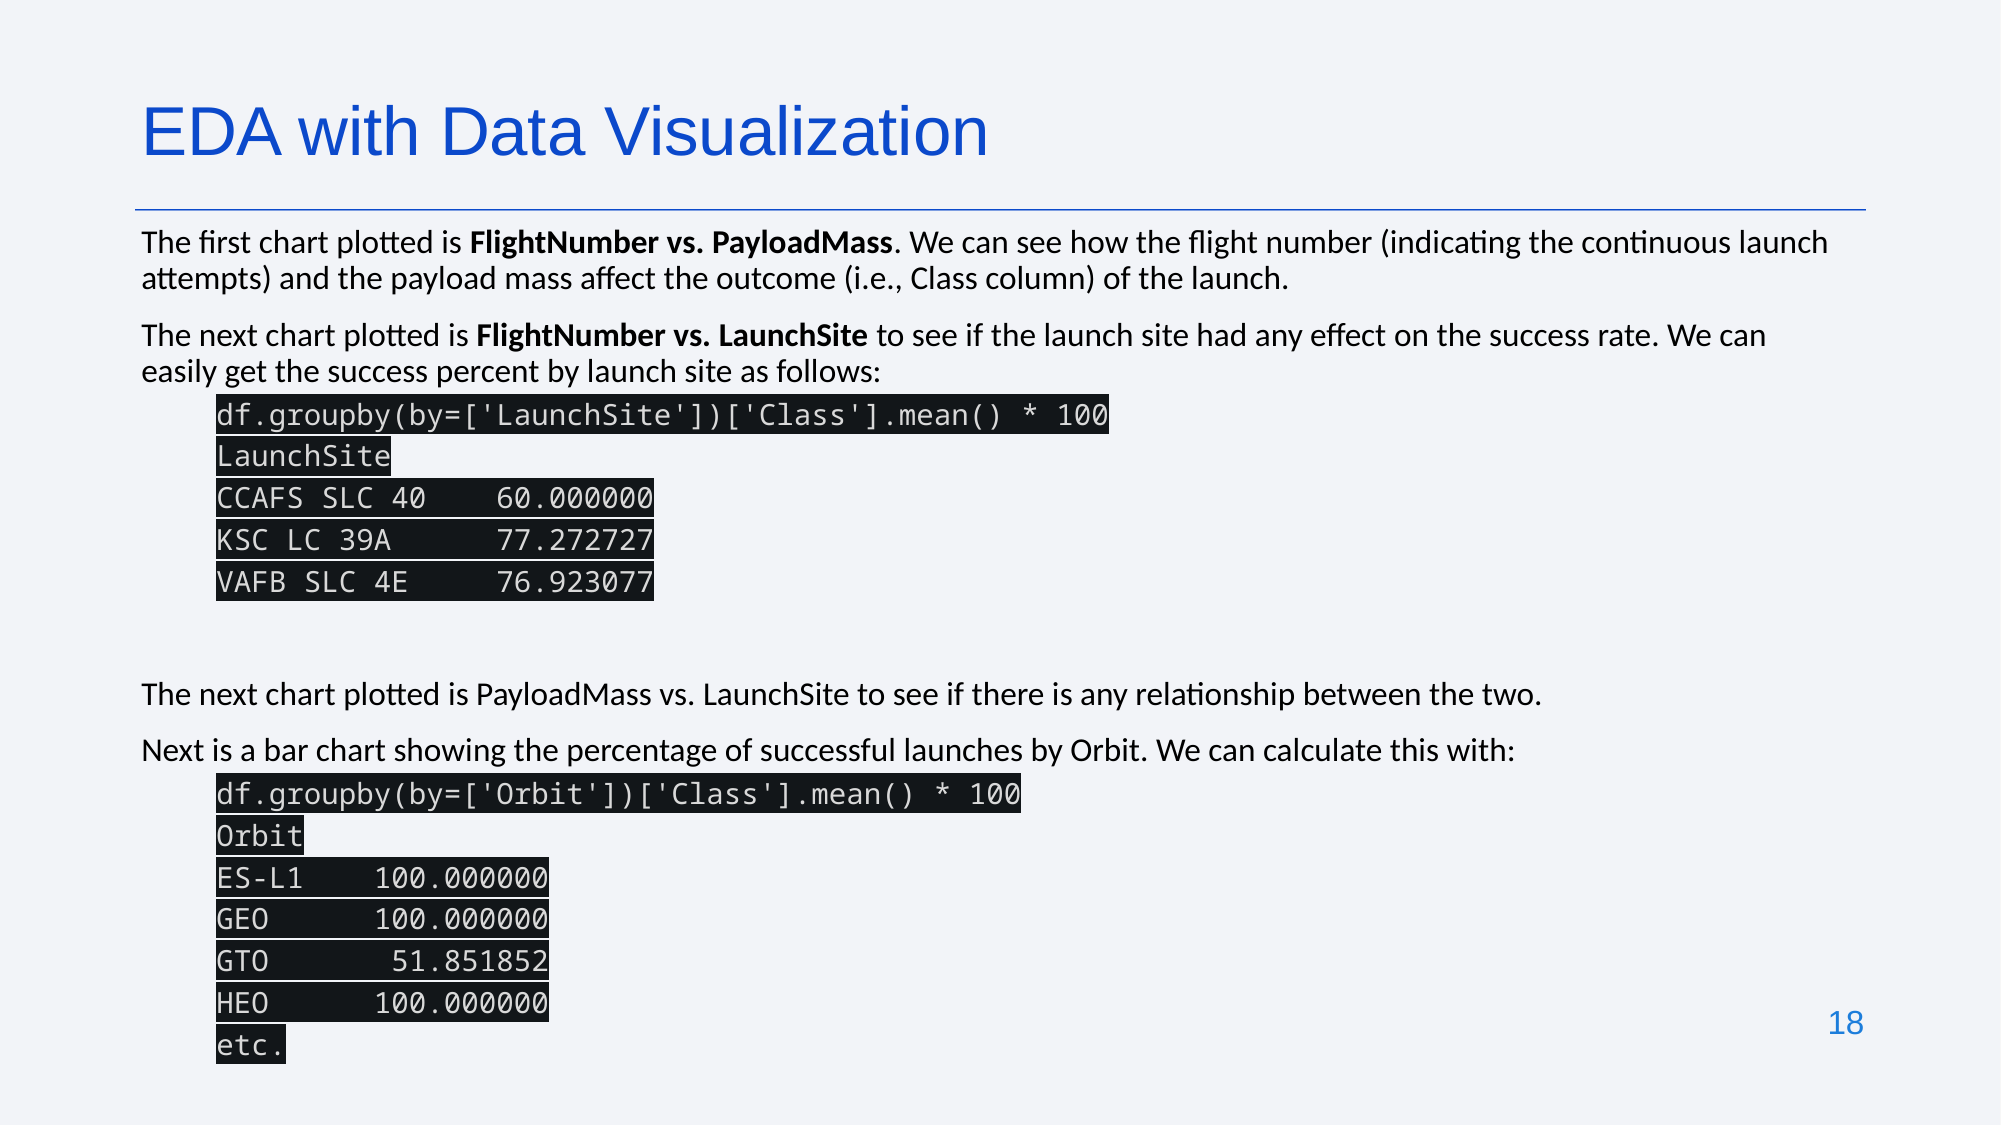

EDA with Data Visualization
The first chart plotted is FlightNumber vs. PayloadMass. We can see how the flight number (indicating the continuous launch attempts) and the payload mass affect the outcome (i.e., Class column) of the launch.
The next chart plotted is FlightNumber vs. LaunchSite to see if the launch site had any effect on the success rate. We can easily get the success percent by launch site as follows:
df.groupby(by=['LaunchSite'])['Class'].mean() * 100
LaunchSite
CCAFS SLC 40    60.000000
KSC LC 39A      77.272727
VAFB SLC 4E     76.923077

The next chart plotted is PayloadMass vs. LaunchSite to see if there is any relationship between the two.
Next is a bar chart showing the percentage of successful launches by Orbit. We can calculate this with:
df.groupby(by=['Orbit'])['Class'].mean() * 100
Orbit
ES-L1    100.000000
GEO      100.000000
GTO       51.851852
HEO      100.000000
etc.

18